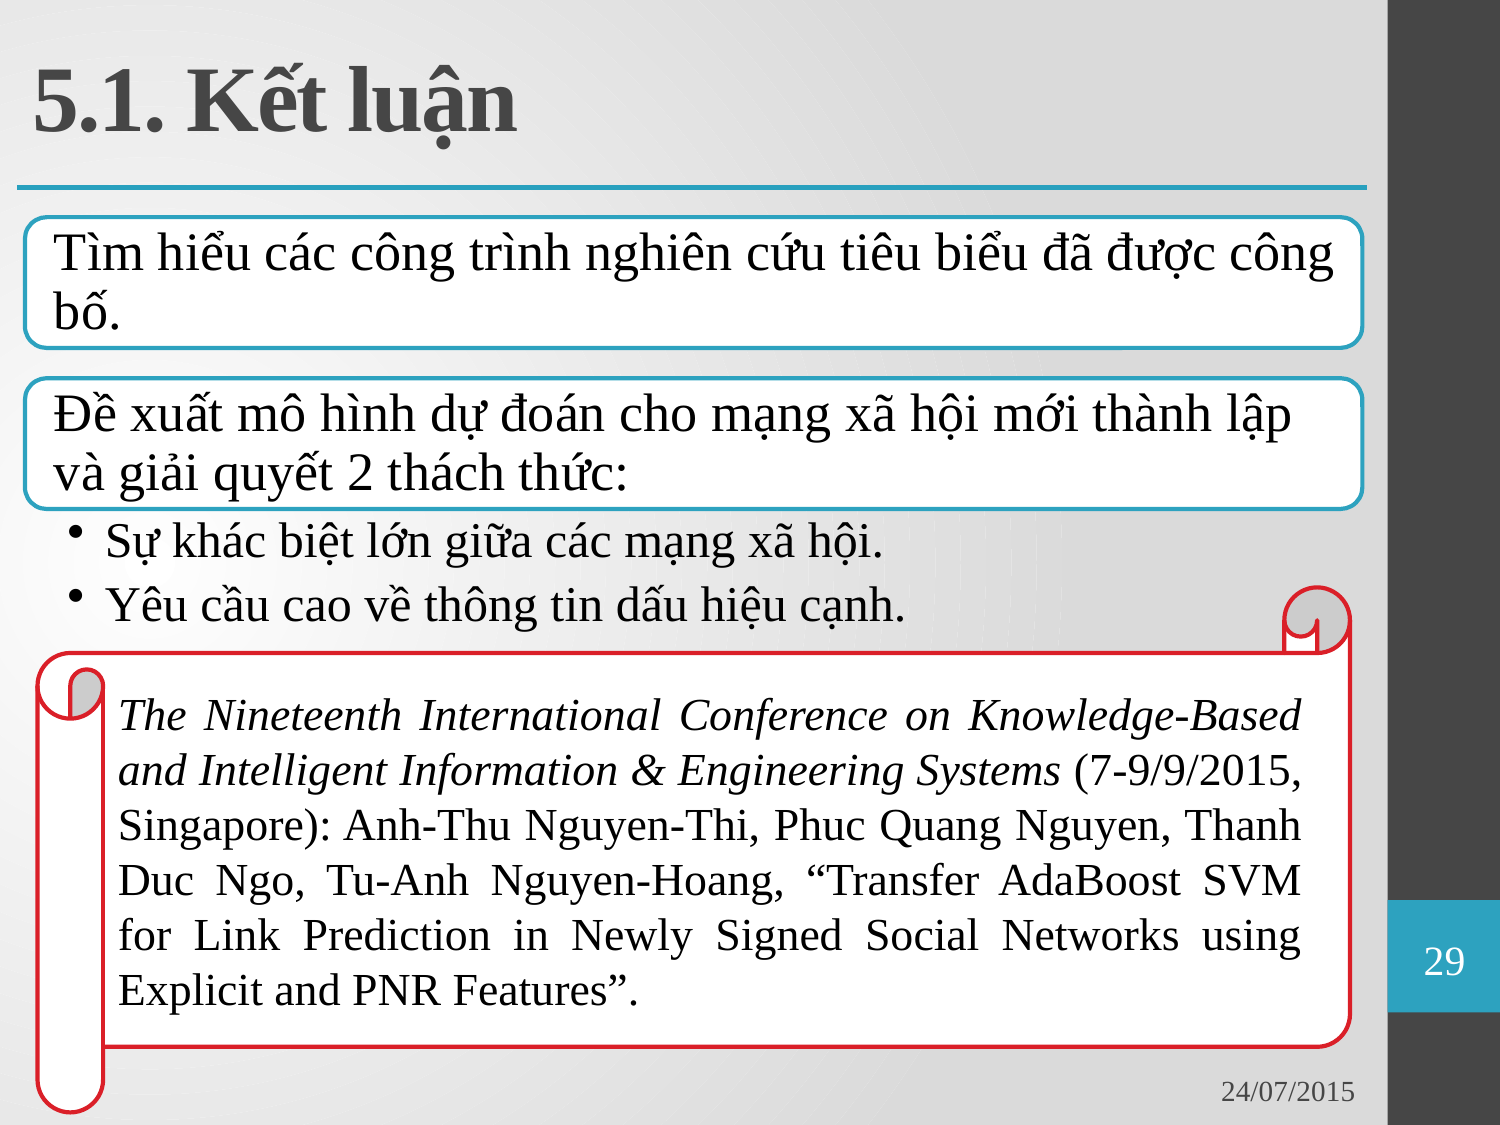

# 5.1. Kết luận
Tìm hiểu các công trình nghiên cứu tiêu biểu đã được công bố.
Đề xuất mô hình dự đoán cho mạng xã hội mới thành lập và giải quyết 2 thách thức:
Sự khác biệt lớn giữa các mạng xã hội.
Yêu cầu cao về thông tin dấu hiệu cạnh.
The Nineteenth International Conference on Knowledge-Based and Intelligent Information & Engineering Systems (7-9/9/2015, Singapore): Anh-Thu Nguyen-Thi, Phuc Quang Nguyen, Thanh Duc Ngo, Tu-Anh Nguyen-Hoang, “Transfer AdaBoost SVM for Link Prediction in Newly Signed Social Networks using Explicit and PNR Features”.
29
24/07/2015